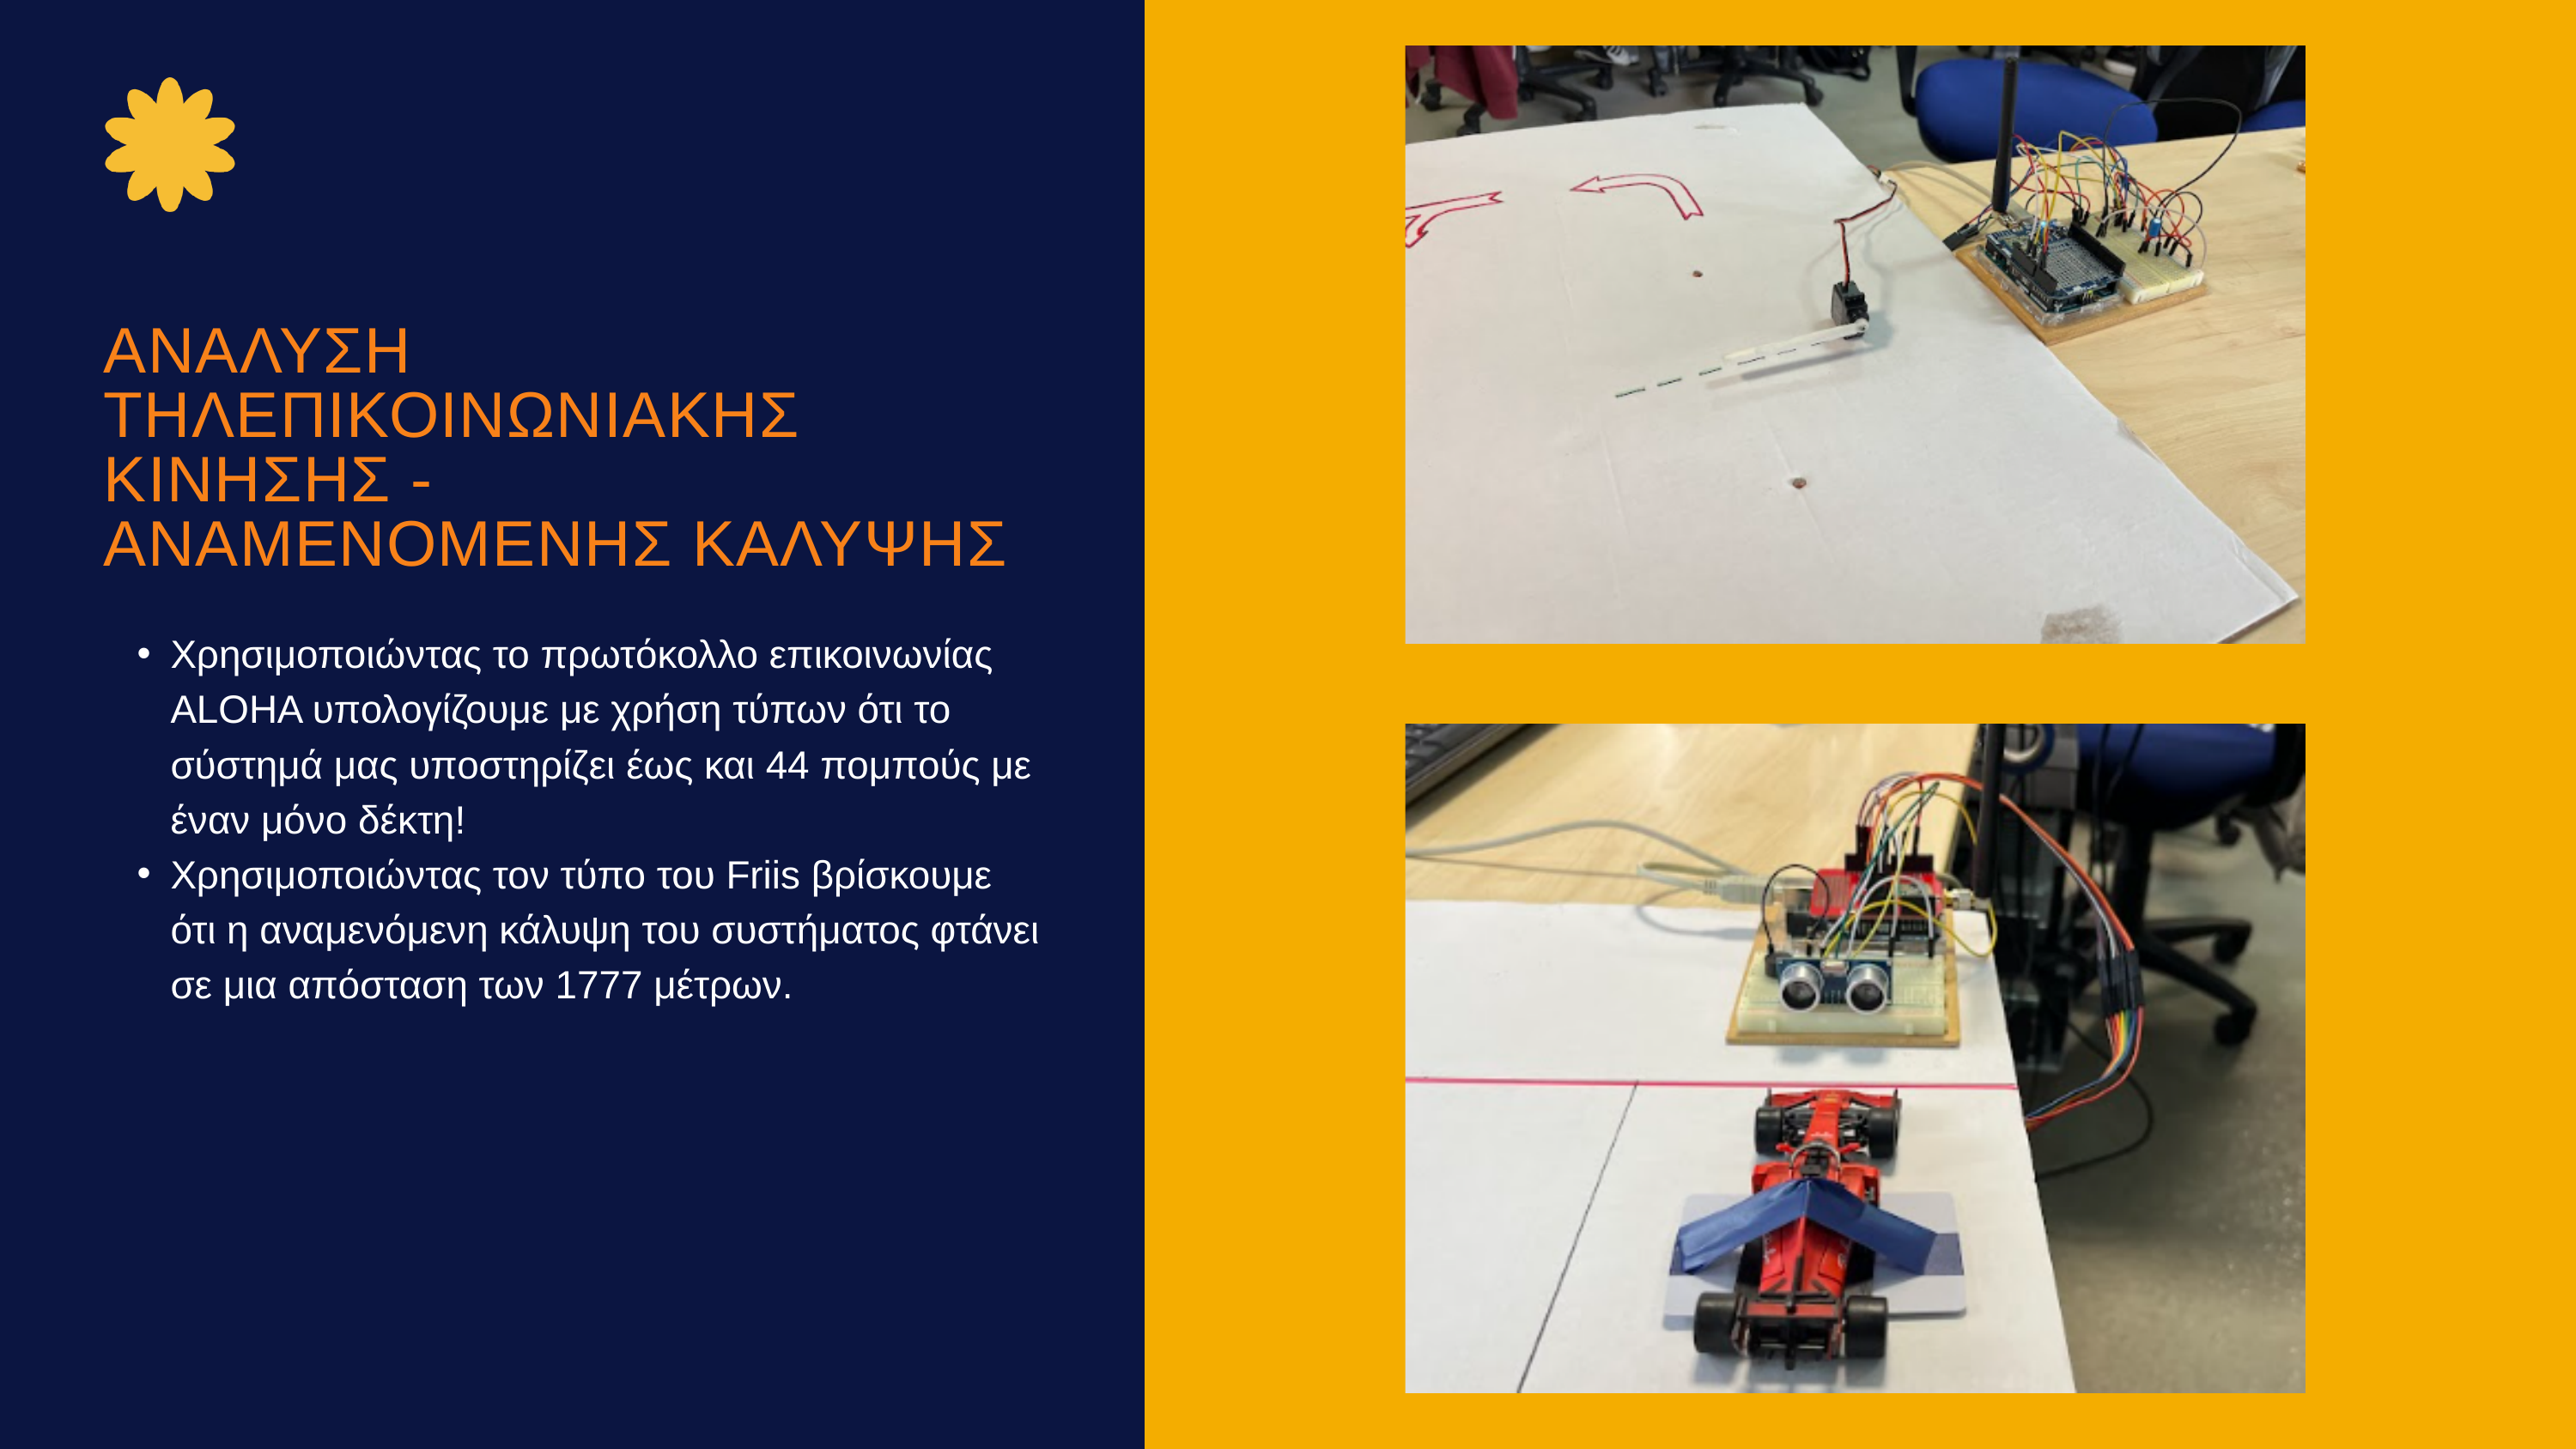

ΑΝΑΛΥΣΗ ΤΗΛΕΠΙΚΟΙΝΩΝΙΑΚΗΣ ΚΙΝΗΣΗΣ -
ΑΝΑΜΕΝΟΜΕΝΗΣ ΚΑΛΥΨΗΣ
Χρησιμοποιώντας το πρωτόκολλο επικοινωνίας ALOHA υπολογίζουμε με χρήση τύπων ότι το σύστημά μας υποστηρίζει έως και 44 πομπούς με έναν μόνο δέκτη!
Χρησιμοποιώντας τον τύπο του Friis βρίσκουμε ότι η αναμενόμενη κάλυψη του συστήματος φτάνει σε μια απόσταση των 1777 μέτρων.